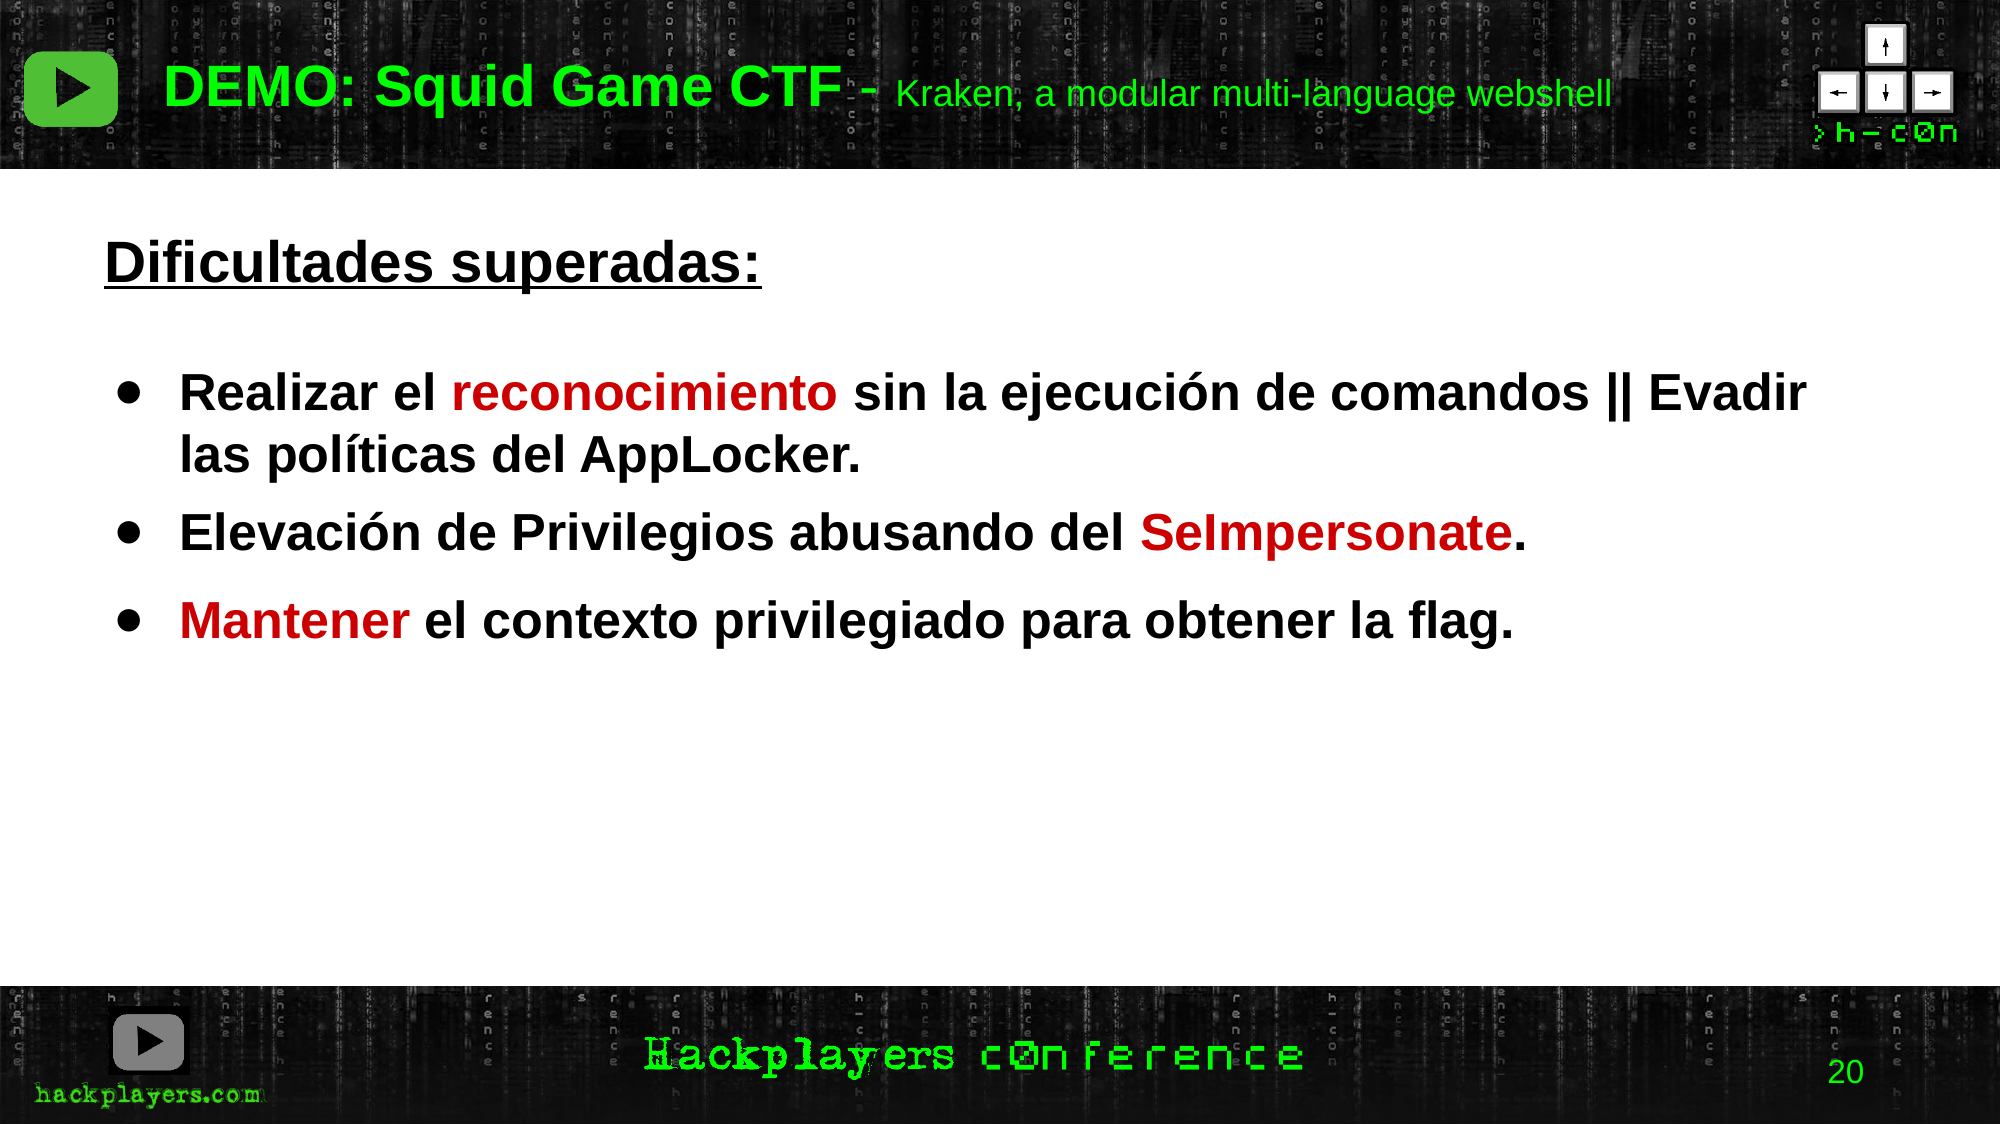

DEMO: Squid Game CTF - Kraken, a modular multi-language webshell
Dificultades superadas:
Realizar el reconocimiento sin la ejecución de comandos || Evadir las políticas del AppLocker.
Elevación de Privilegios abusando del SeImpersonate.
Mantener el contexto privilegiado para obtener la flag.
20